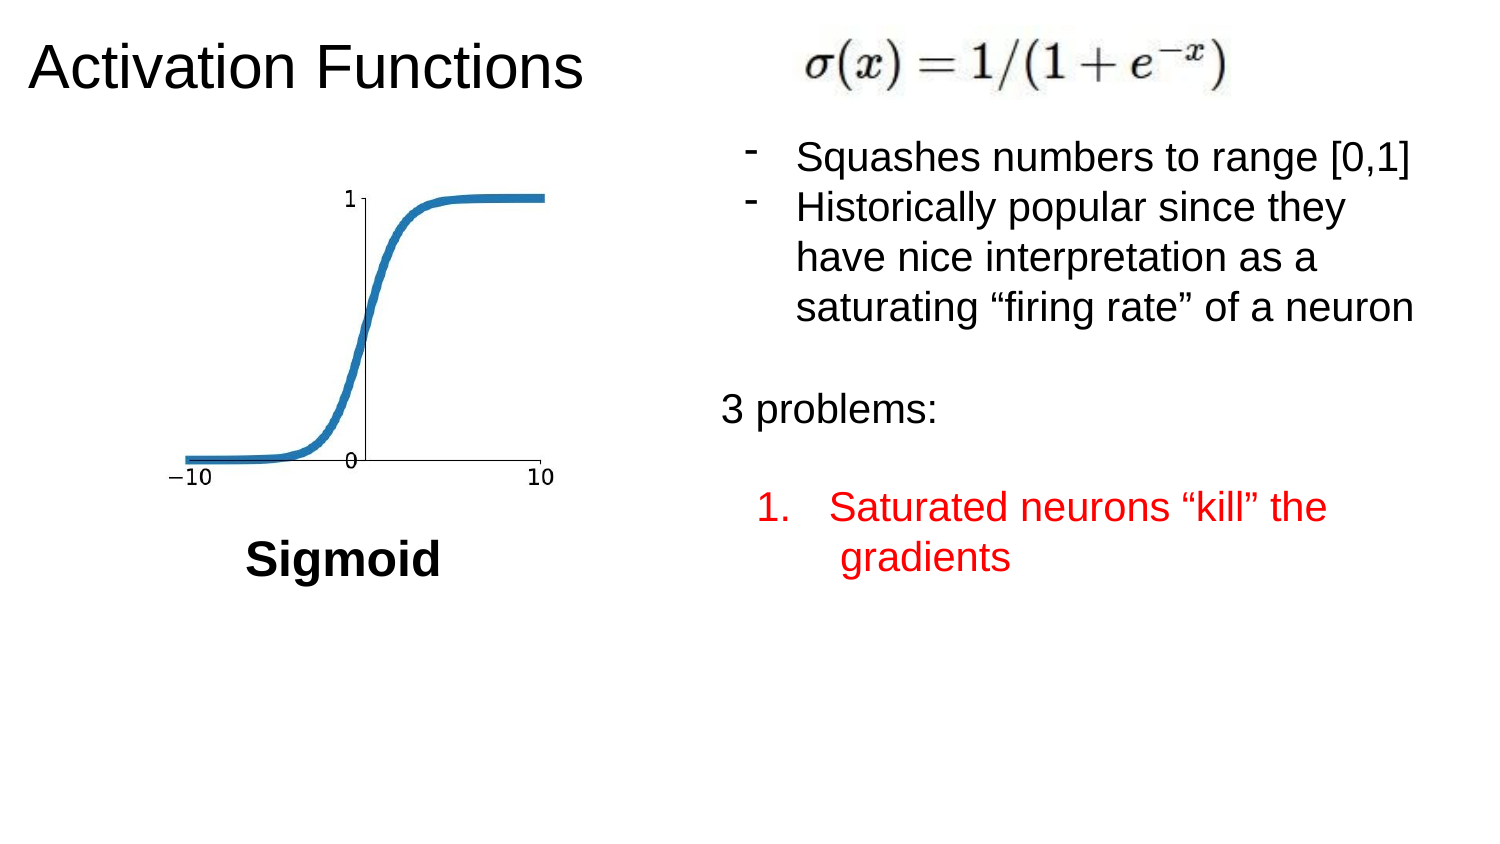

# Activation Functions

Squashes numbers to range [0,1]
Historically popular since they  have nice interpretation as a  saturating “firing rate” of a neuron

3 problems:

1.	Saturated neurons “kill” the  gradients
Sigmoid
Lecture 6 - 19
3/24/2021
Fei-Fei Li & Justin Johnson & Serena Yeung	Lecture 6 -	April 19, 2018